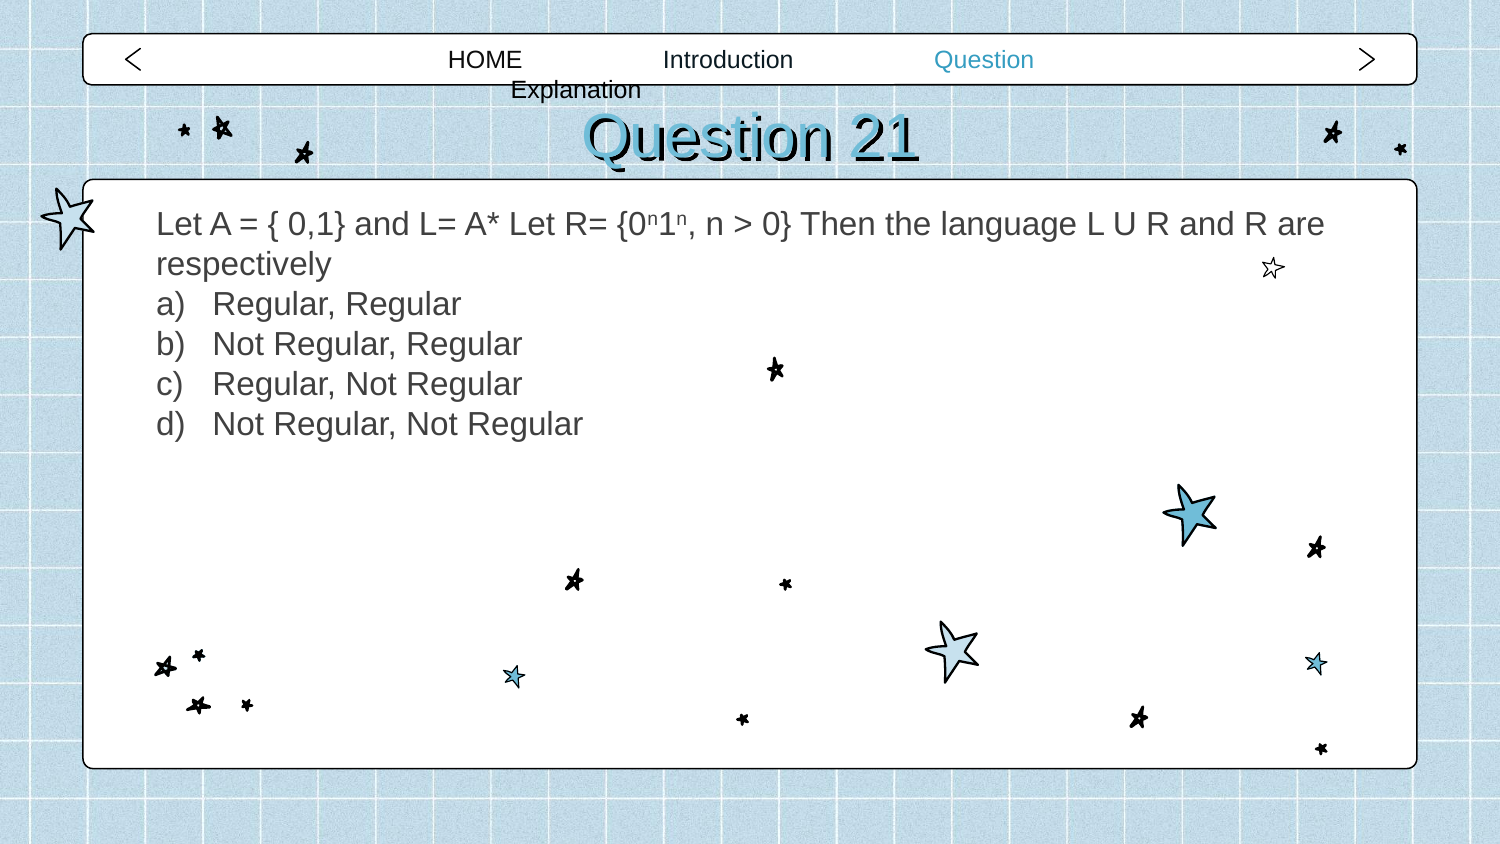

HOME                    Introduction                    Question                    Explanation

# Question 21

Let A = { 0,1} and L= A* Let R= {0n1n, n > 0} Then the language L U R and R are respectively
Regular, Regular
Not Regular, Regular
Regular, Not Regular
Not Regular, Not Regular